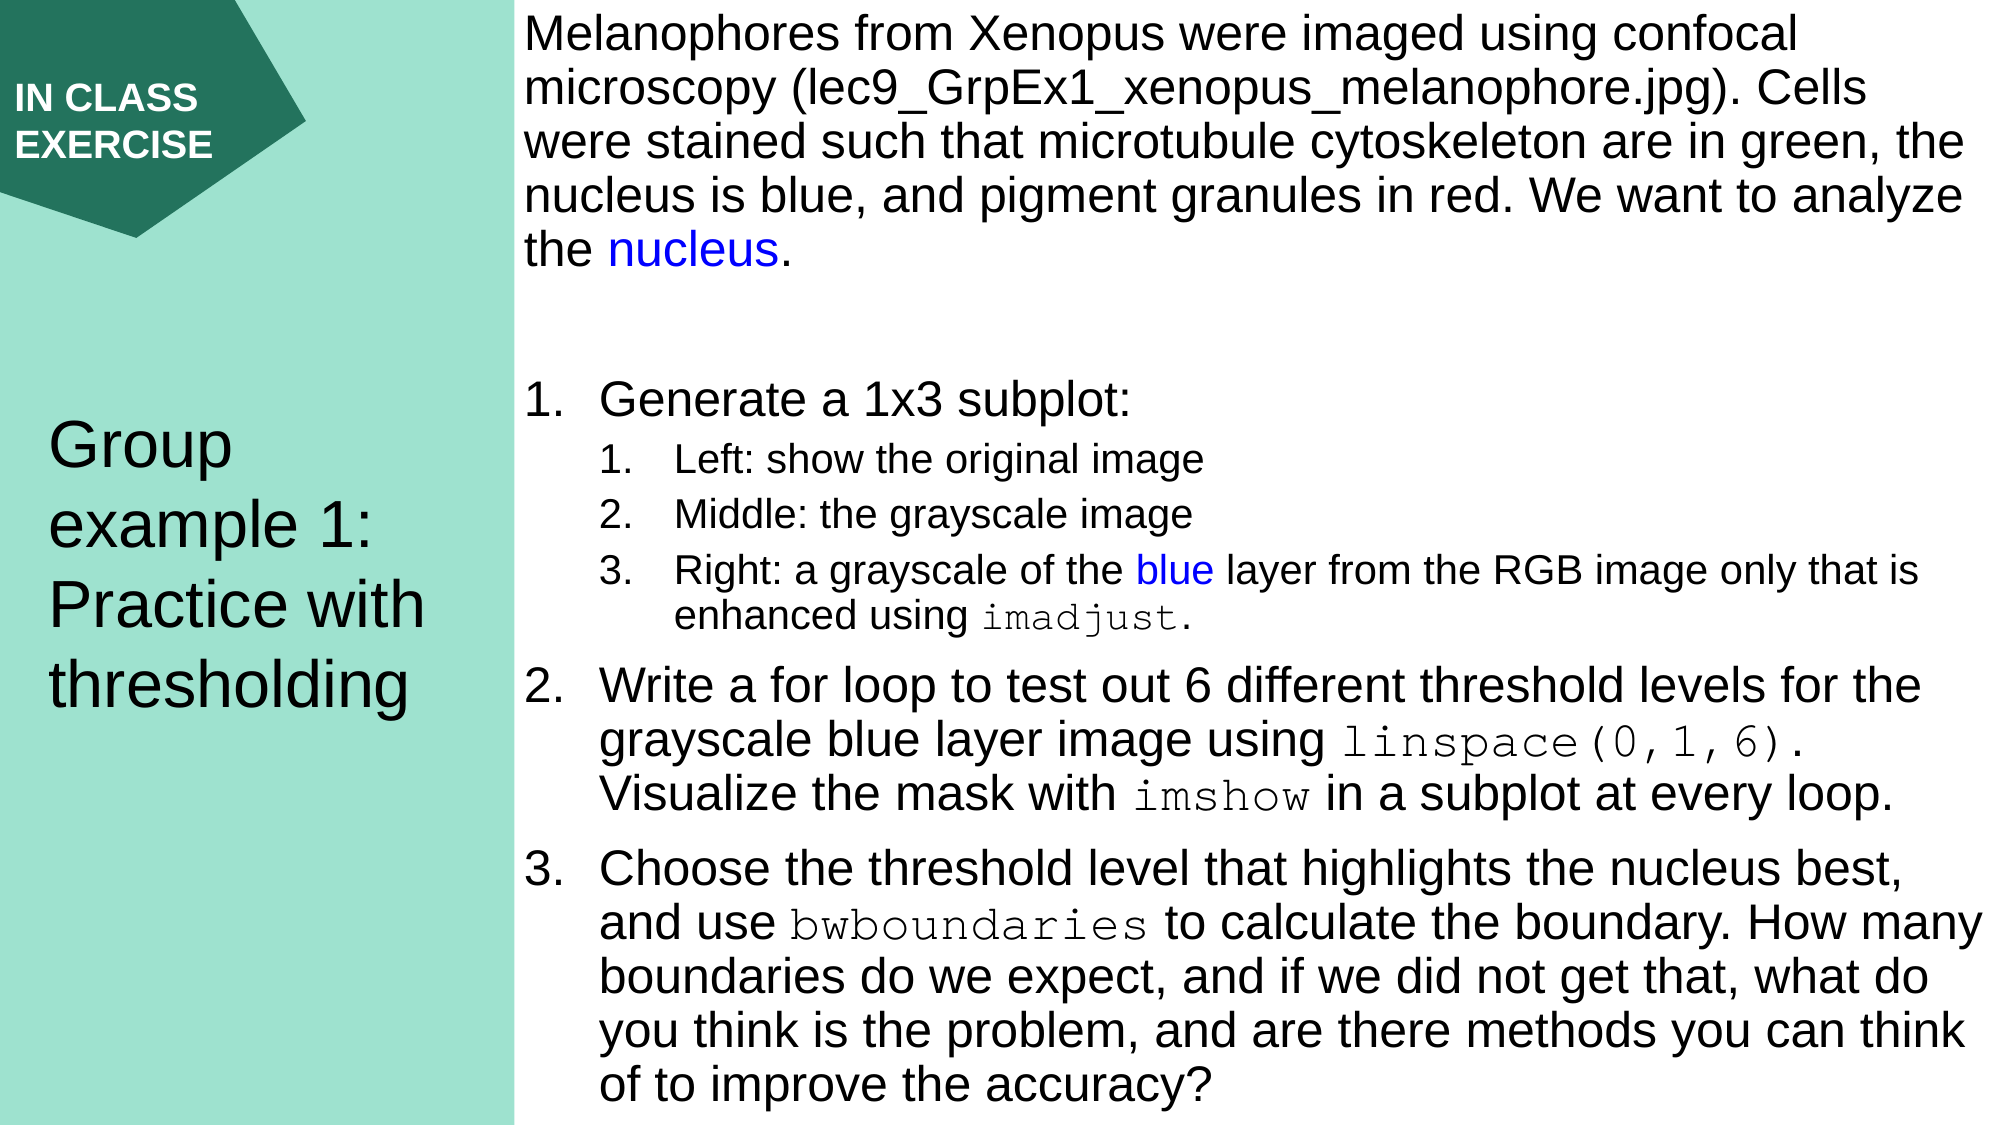

Melanophores from Xenopus were imaged using confocal microscopy (lec9_GrpEx1_xenopus_melanophore.jpg). Cells were stained such that microtubule cytoskeleton are in green, the nucleus is blue, and pigment granules in red. We want to analyze the nucleus.

Generate a 1x3 subplot:
Left: show the original image
Middle: the grayscale image
Right: a grayscale of the blue layer from the RGB image only that is enhanced using imadjust.
Write a for loop to test out 6 different threshold levels for the grayscale blue layer image using linspace(0,1,6). Visualize the mask with imshow in a subplot at every loop.
Choose the threshold level that highlights the nucleus best, and use bwboundaries to calculate the boundary. How many boundaries do we expect, and if we did not get that, what do you think is the problem, and are there methods you can think of to improve the accuracy?

Group example 1: Practice with thresholding